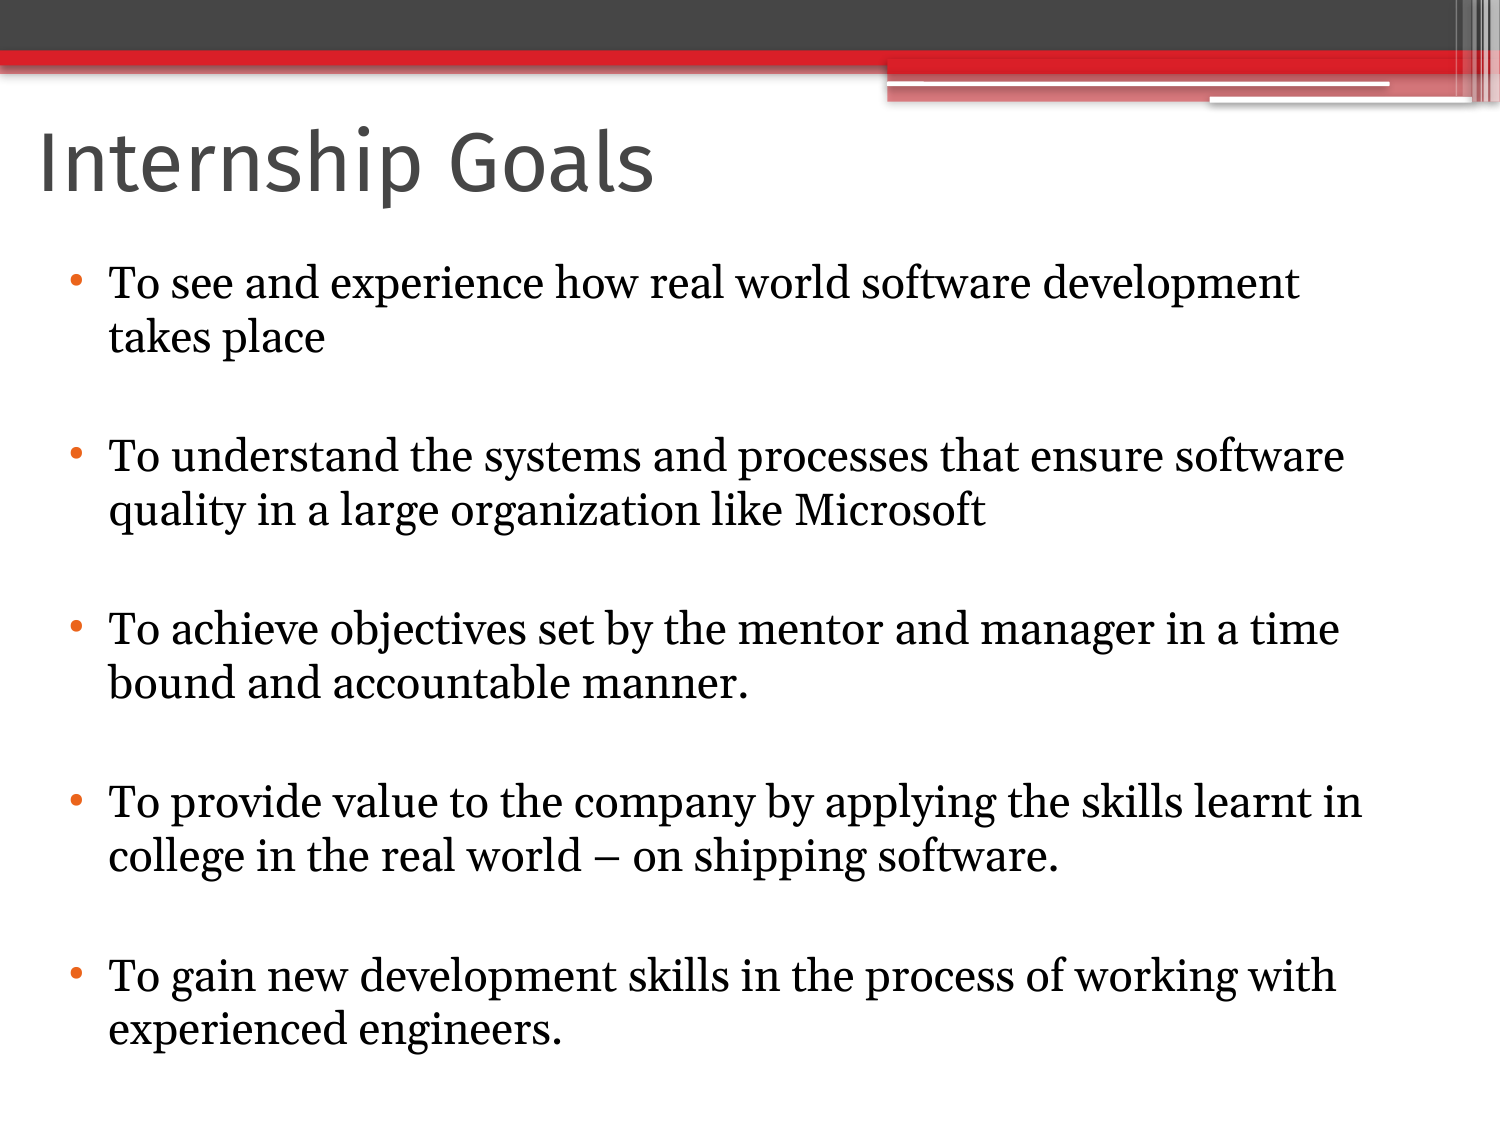

# Internship Goals
To see and experience how real world software development takes place

To understand the systems and processes that ensure software quality in a large organization like Microsoft

To achieve objectives set by the mentor and manager in a time bound and accountable manner.

To provide value to the company by applying the skills learnt in college in the real world – on shipping software.

To gain new development skills in the process of working with experienced engineers.